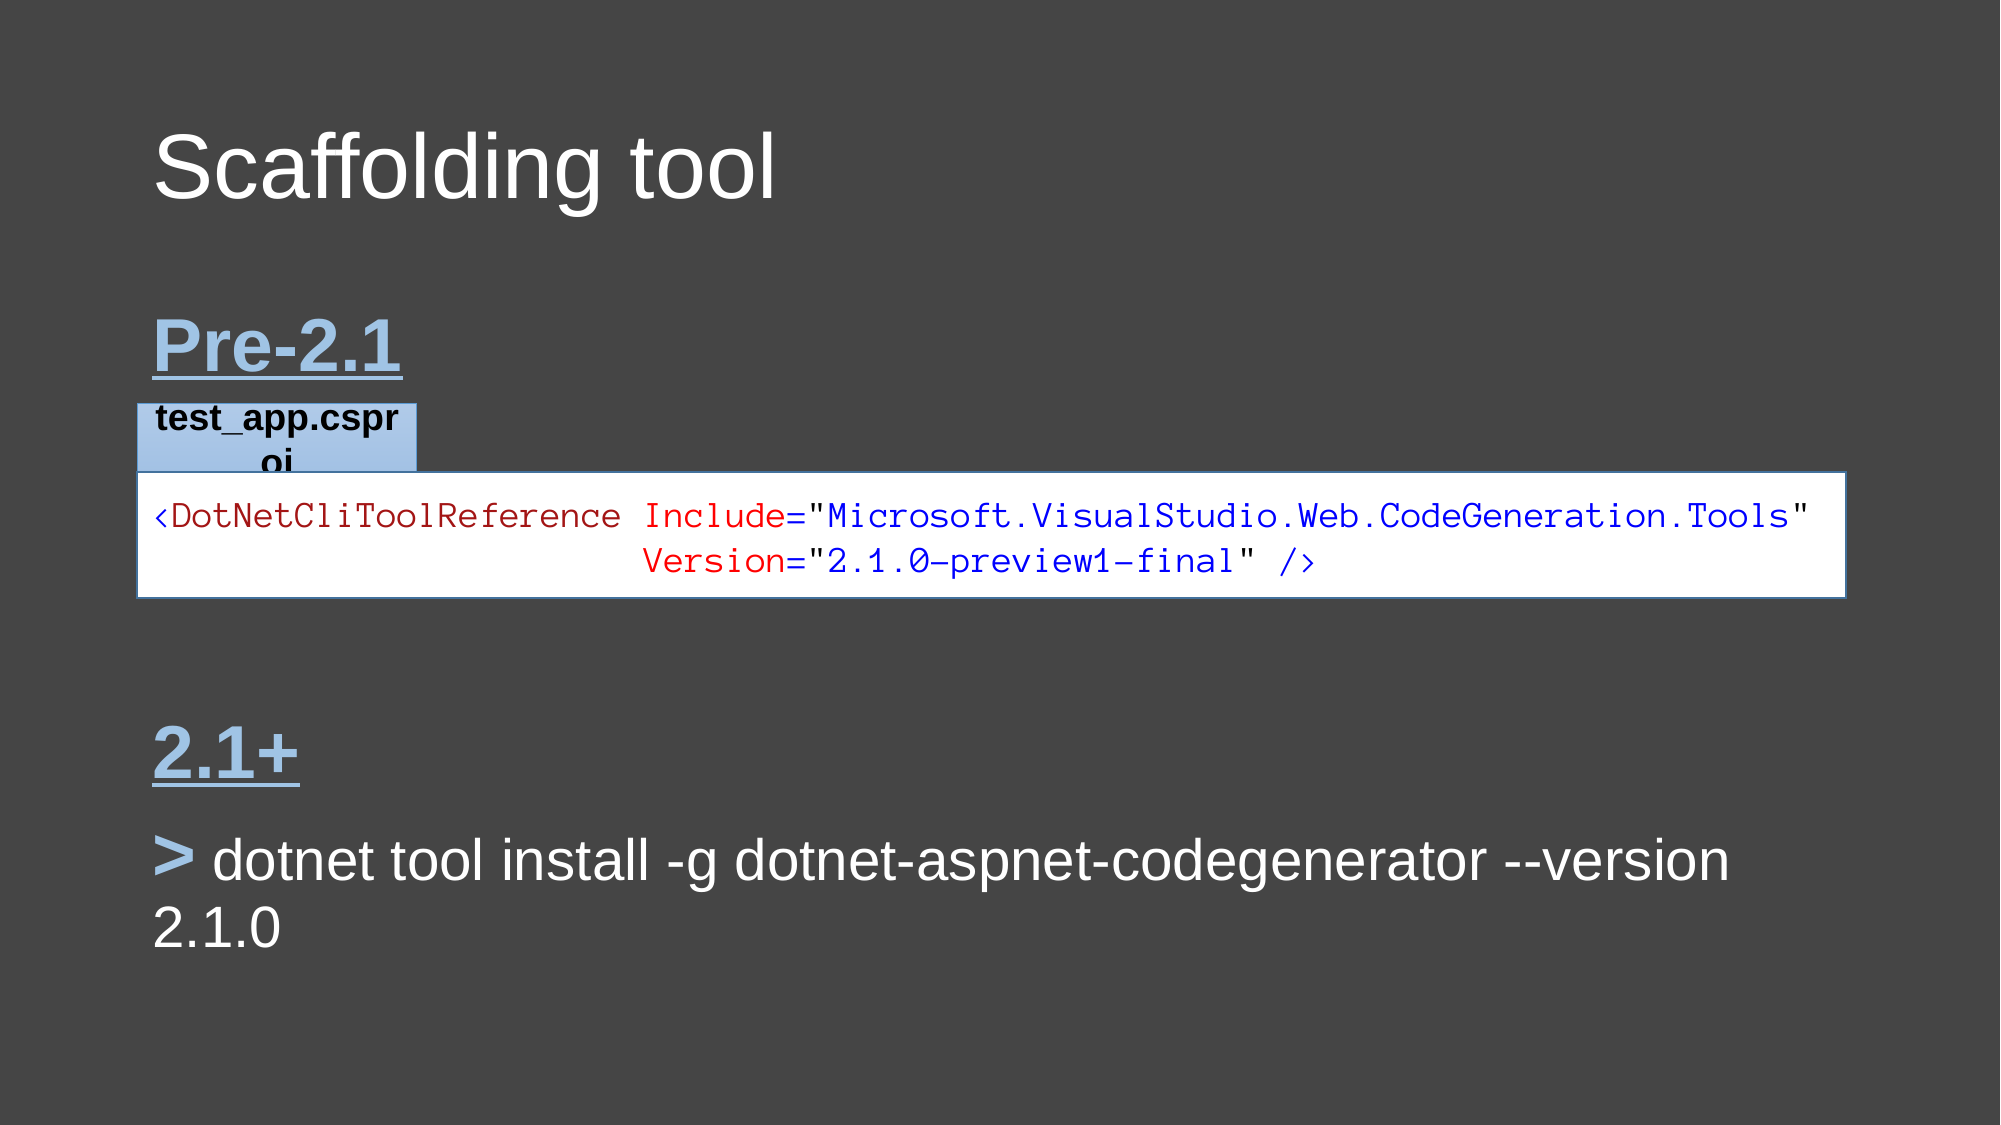

# Scaffolding tool
Pre-2.1

2.1+
> dotnet tool install -g dotnet-aspnet-codegenerator --version 2.1.0
test_app.csproj
<DotNetCliToolReference Include="Microsoft.VisualStudio.Web.CodeGeneration.Tools"
                        Version="2.1.0-preview1-final" />